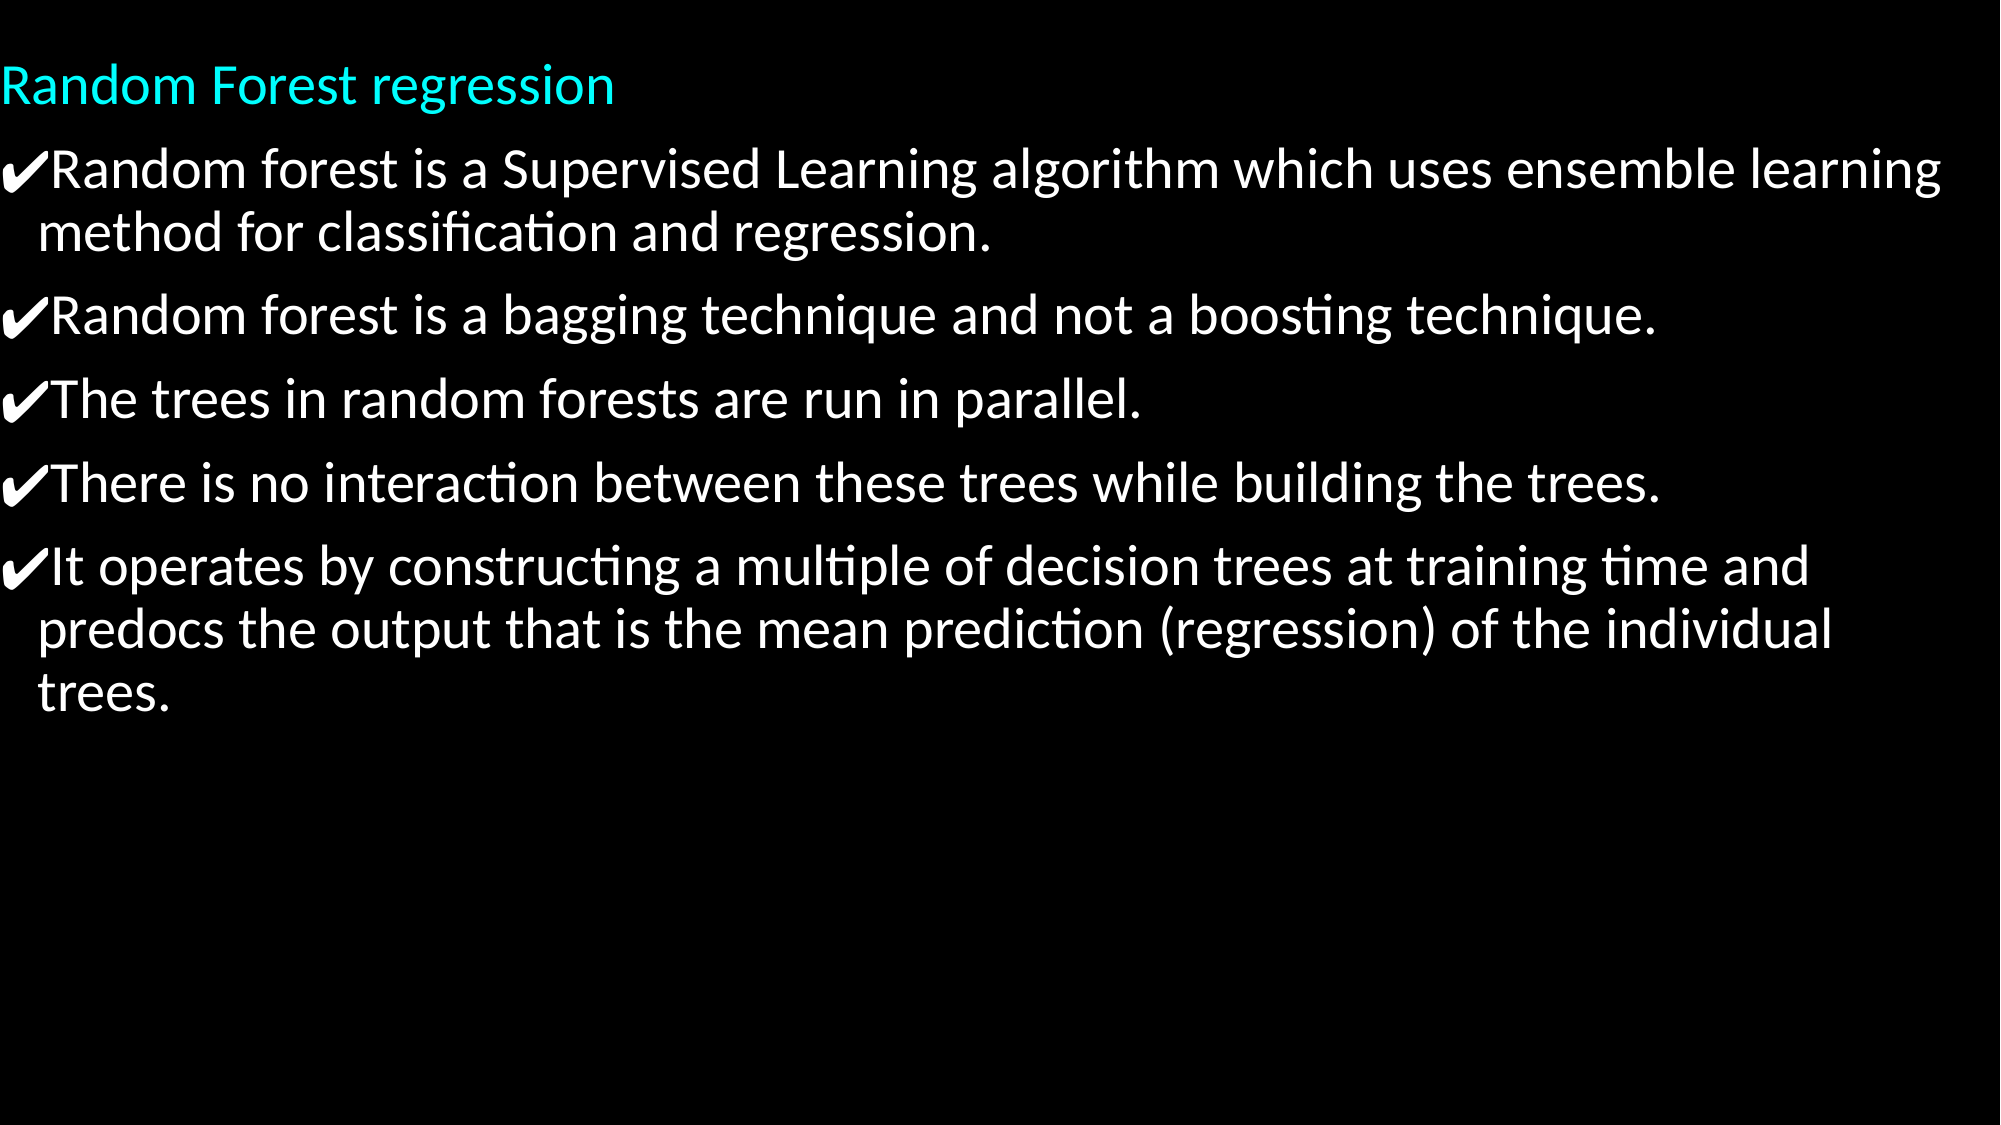

Random Forest regression
Random forest is a Supervised Learning algorithm which uses ensemble learning method for classification and regression.
Random forest is a bagging technique and not a boosting technique.
The trees in random forests are run in parallel.
There is no interaction between these trees while building the trees.
It operates by constructing a multiple of decision trees at training time and predocs the output that is the mean prediction (regression) of the individual trees.